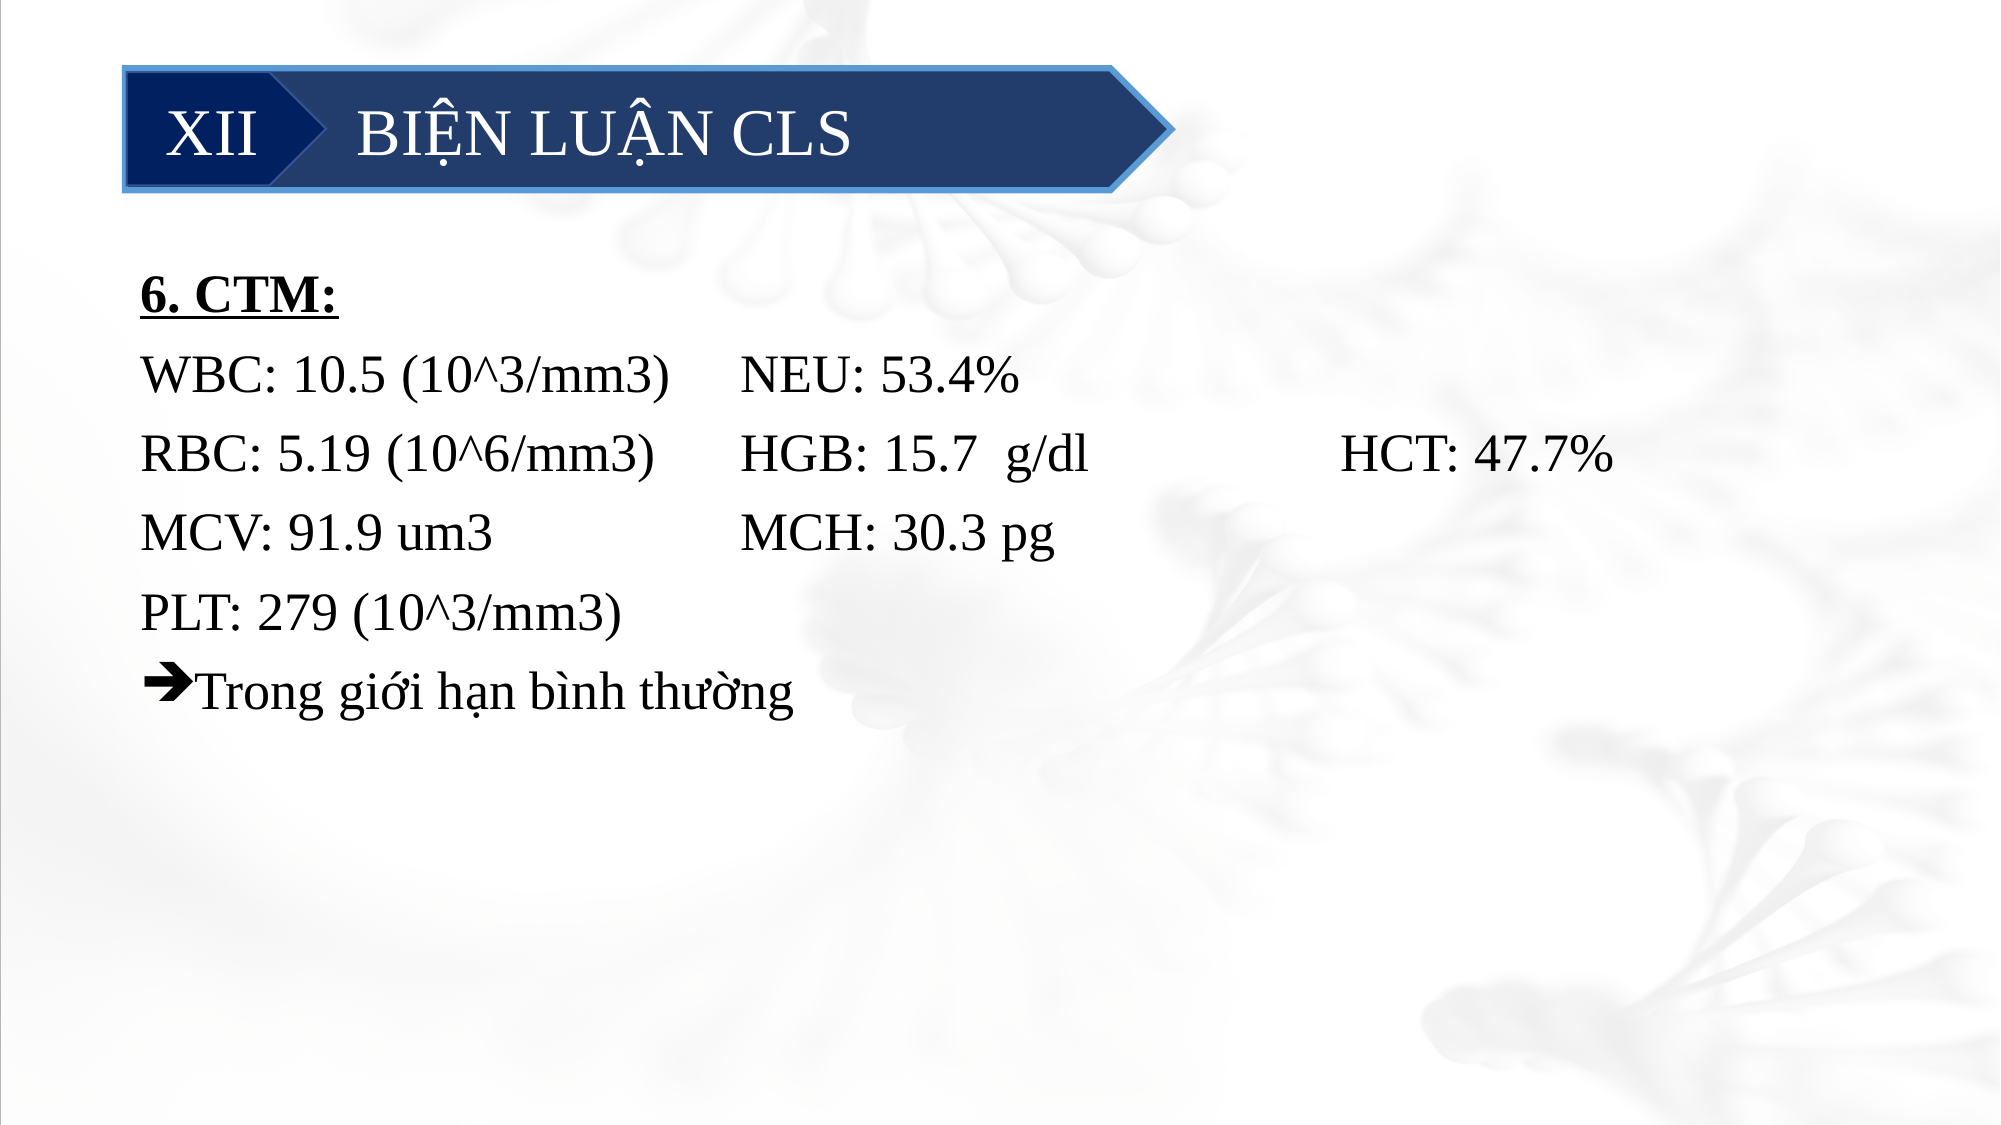

#
	    BIỆN LUẬN CLS
XII
6. CTM:
WBC: 10.5 (10^3/mm3)	NEU: 53.4%
RBC: 5.19 (10^6/mm3)	HGB: 15.7  g/dl		HCT: 47.7%
MCV: 91.9 um3		MCH: 30.3 pg
PLT: 279 (10^3/mm3)
Trong giới hạn bình thường